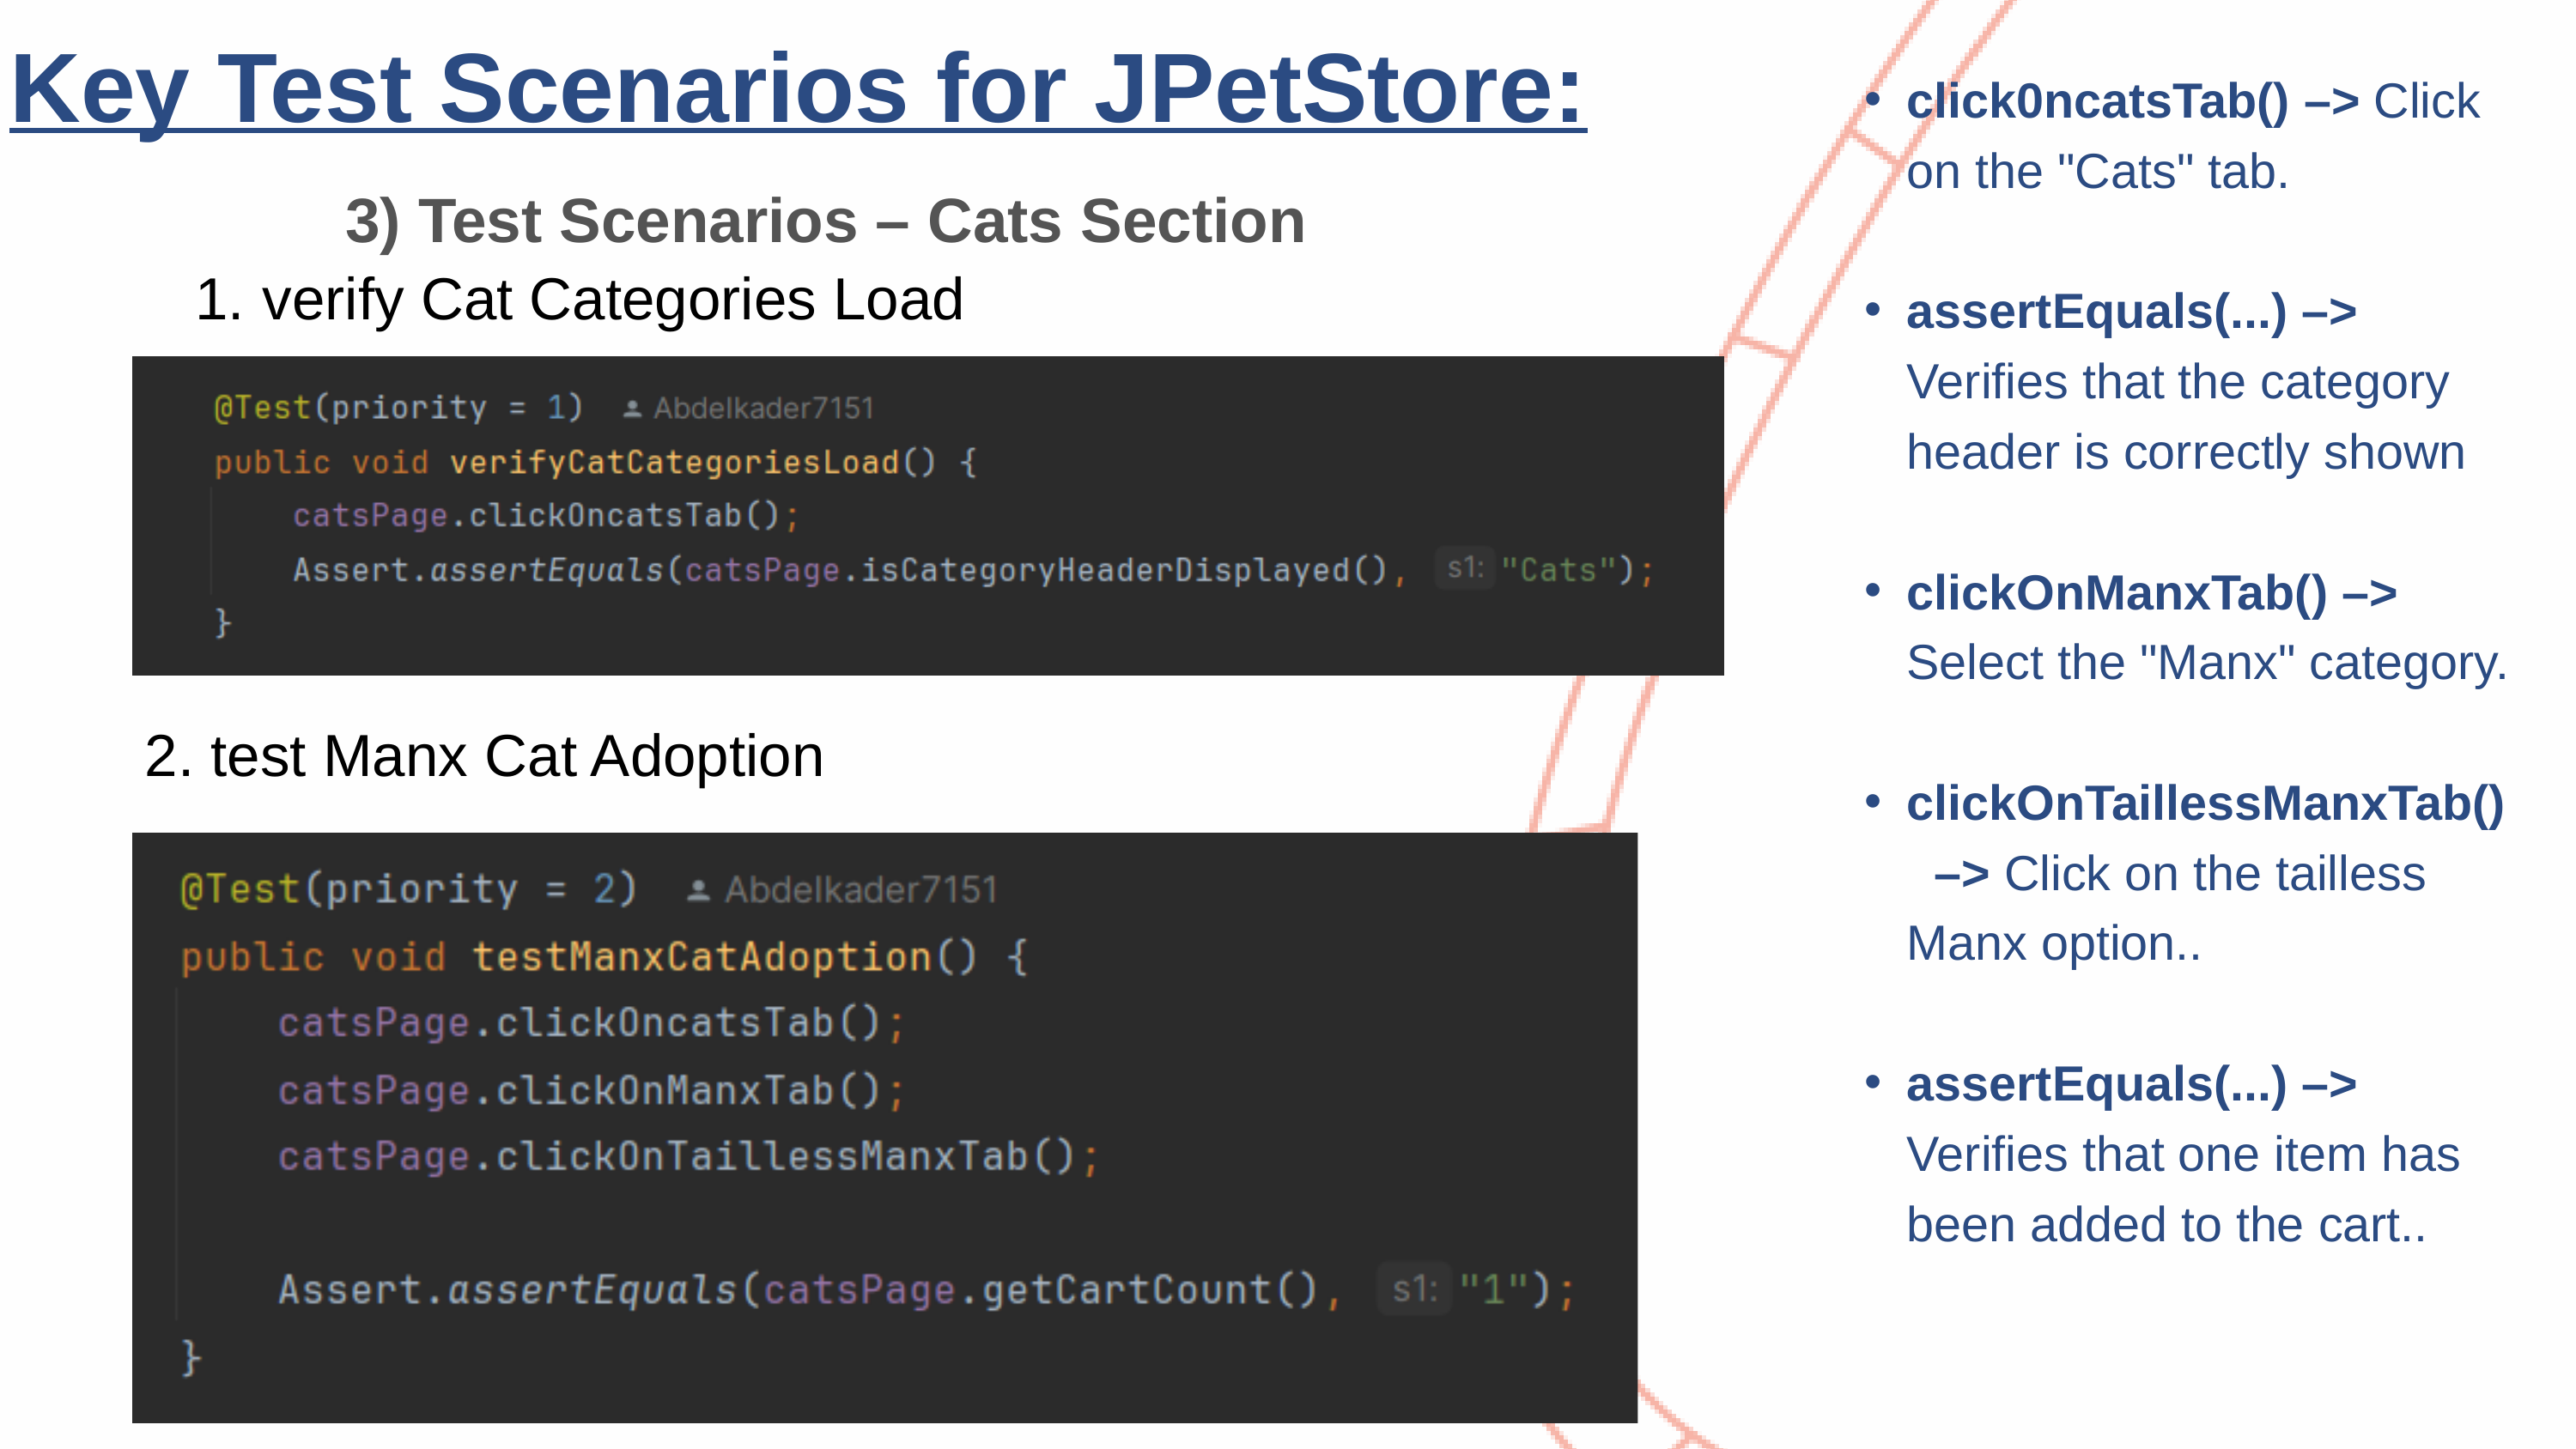

Key Test Scenarios for JPetStore:
click0ncatsTab() –> Click on the "Cats" tab.

assertEquals(...) –>   Verifies that the category header is correctly shown

clickOnManxTab() –> Select the "Manx" category.

clickOnTaillessManxTab()   –> Click on the tailless Manx option..

assertEquals(...) –> Verifies that one item has been added to the cart..

3) Test Scenarios – Cats Section
 verify Cat Categories Load

2. test Manx Cat Adoption